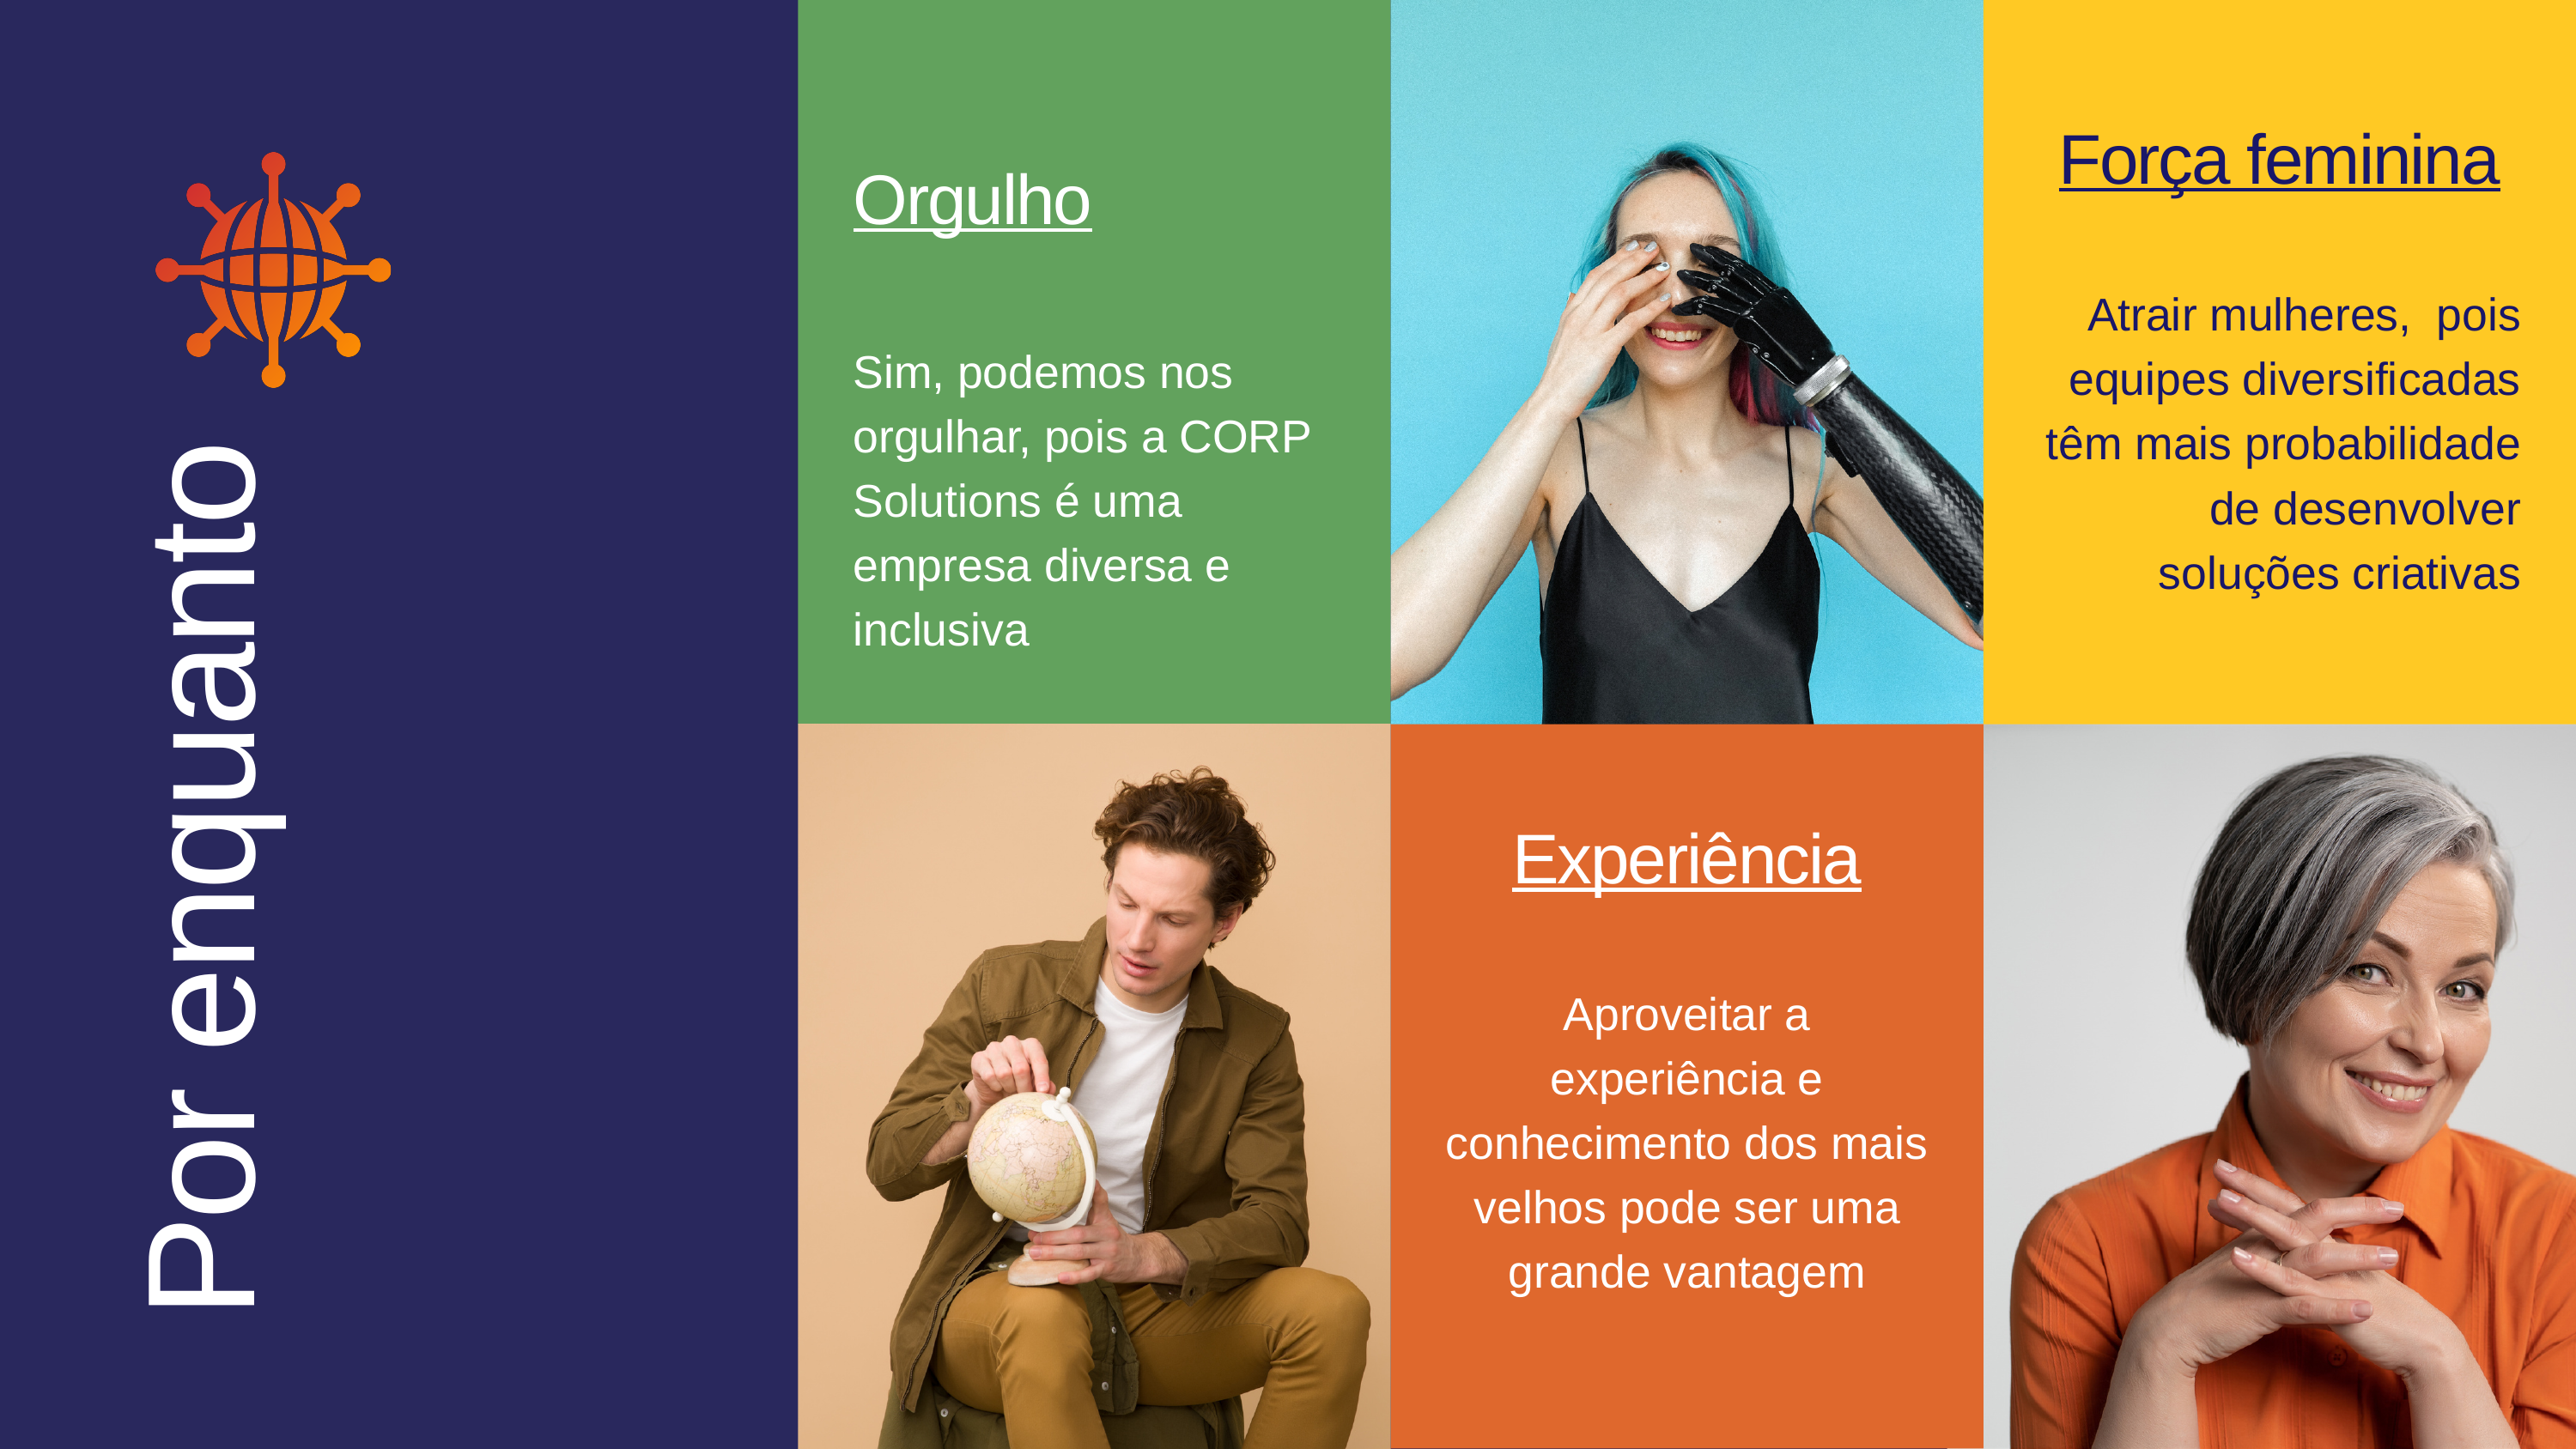

Força feminina
Atrair mulheres,  pois equipes diversificadas têm mais probabilidade de desenvolver soluções criativas

Orgulho
Sim, podemos nos orgulhar, pois a CORP Solutions é uma empresa diversa e inclusiva

Por enquanto
Experiência
Aproveitar a experiência e conhecimento dos mais velhos pode ser uma grande vantagem